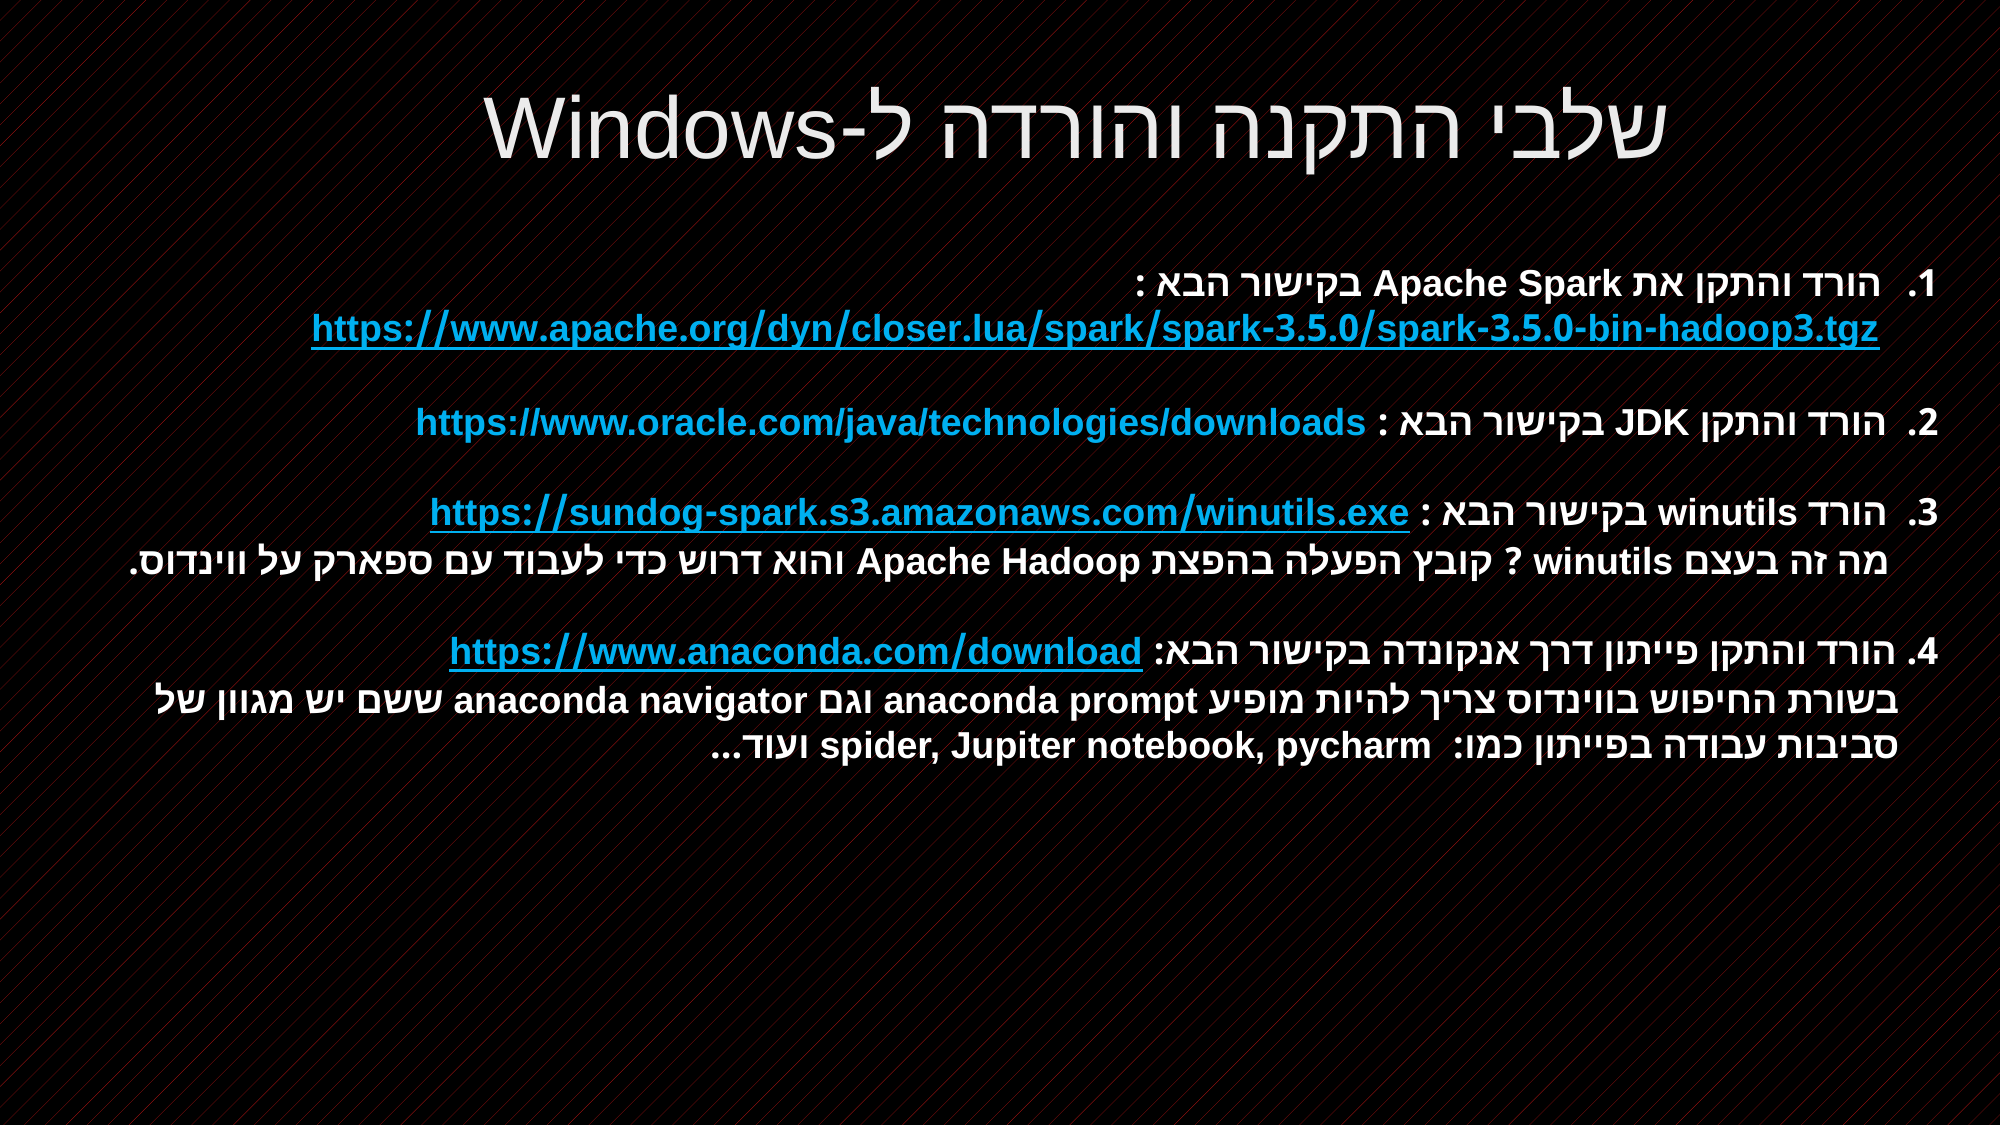

# שלבי התקנה והורדה ל-Windows
הורד והתקן את Apache Spark בקישור הבא :
      https://www.apache.org/dyn/closer.lua/spark/spark-3.5.0/spark-3.5.0-bin-hadoop3.tgz

2.  הורד והתקן JDK בקישור הבא : https://www.oracle.com/java/technologies/downloads

3.  הורד winutils בקישור הבא : https://sundog-spark.s3.amazonaws.com/winutils.exe
     מה זה בעצם winutils ? קובץ הפעלה בהפצת Apache Hadoop והוא דרוש כדי לעבוד עם ספארק על ווינדוס.

4. הורד והתקן פייתון דרך אנקונדה בקישור הבא: https://www.anaconda.com/download
    בשורת החיפוש בווינדוס צריך להיות מופיע anaconda prompt וגם anaconda navigator ששם יש מגוון של
    סביבות עבודה בפייתון כמו:  spider, Jupiter notebook, pycharm ועוד...